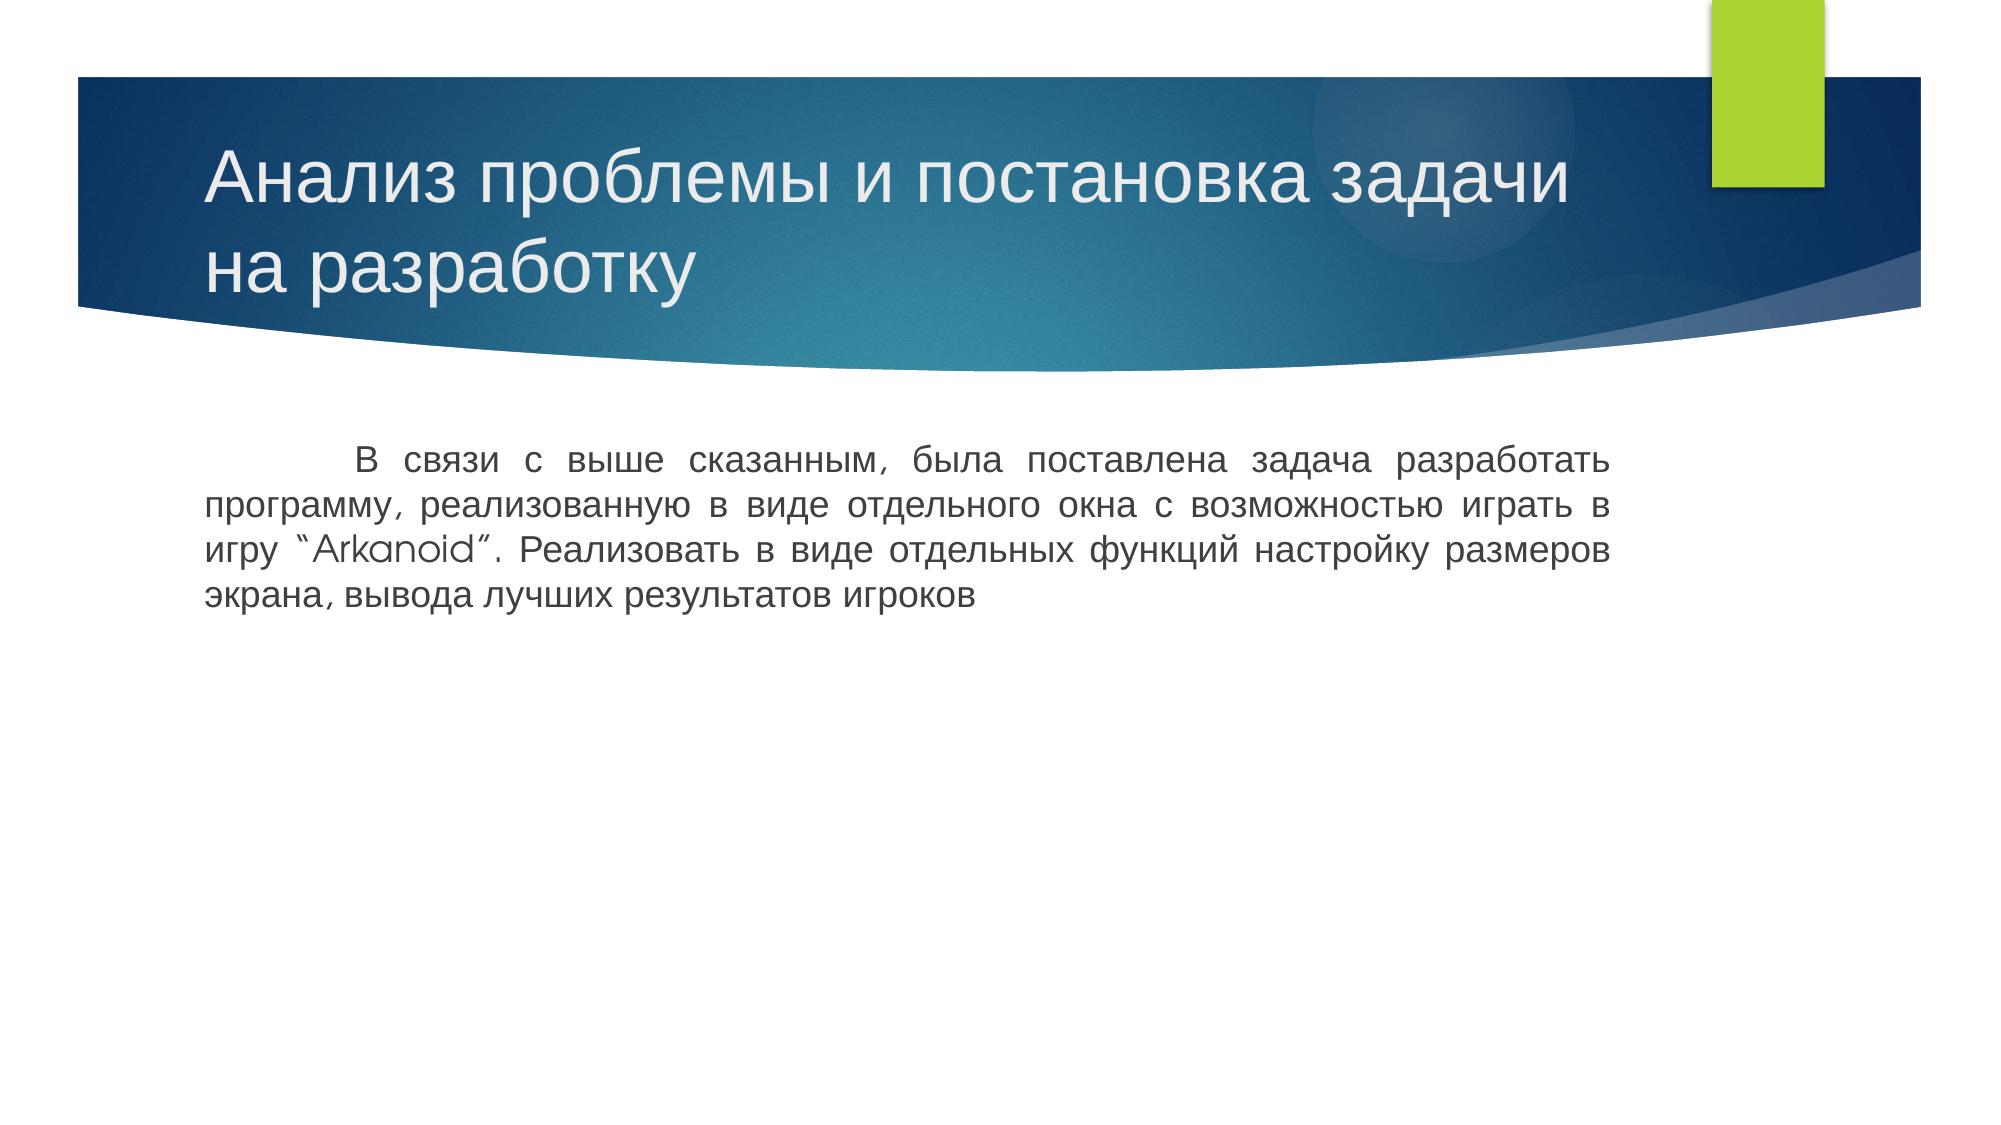

# Анализ проблемы и постановка задачи на разработку
	В связи с выше сказанным, была поставлена задача разработать программу, реализованную в виде отдельного окна с возможностью играть в игру “Arkanoid”. Реализовать в виде отдельных функций настройку размеров экрана, вывода лучших результатов игроков